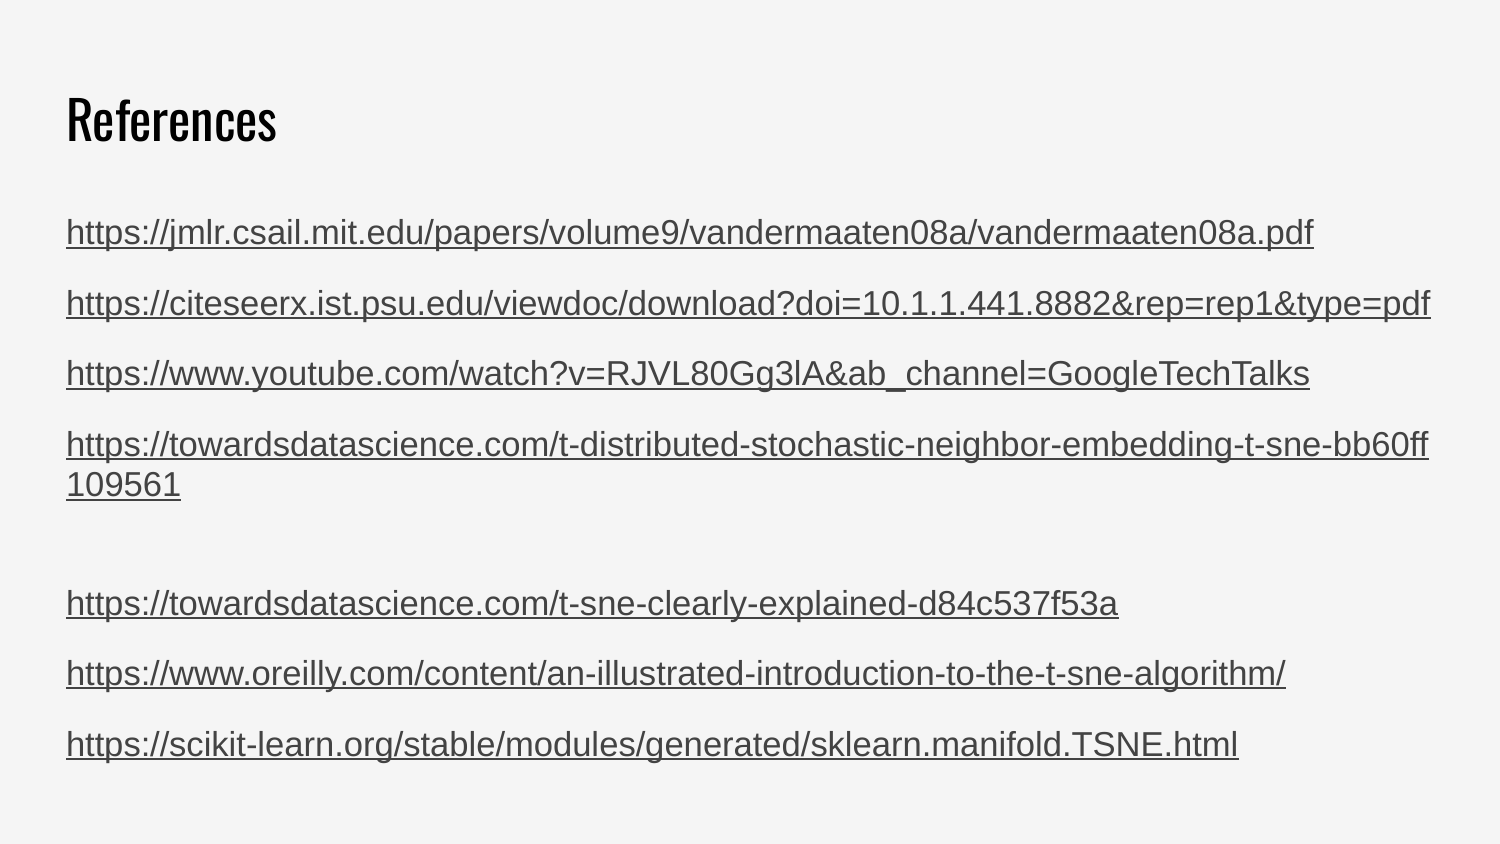

# References
https://jmlr.csail.mit.edu/papers/volume9/vandermaaten08a/vandermaaten08a.pdf
https://citeseerx.ist.psu.edu/viewdoc/download?doi=10.1.1.441.8882&rep=rep1&type=pdf
https://www.youtube.com/watch?v=RJVL80Gg3lA&ab_channel=GoogleTechTalks
https://towardsdatascience.com/t-distributed-stochastic-neighbor-embedding-t-sne-bb60ff109561
https://towardsdatascience.com/t-sne-clearly-explained-d84c537f53a
https://www.oreilly.com/content/an-illustrated-introduction-to-the-t-sne-algorithm/
https://scikit-learn.org/stable/modules/generated/sklearn.manifold.TSNE.html